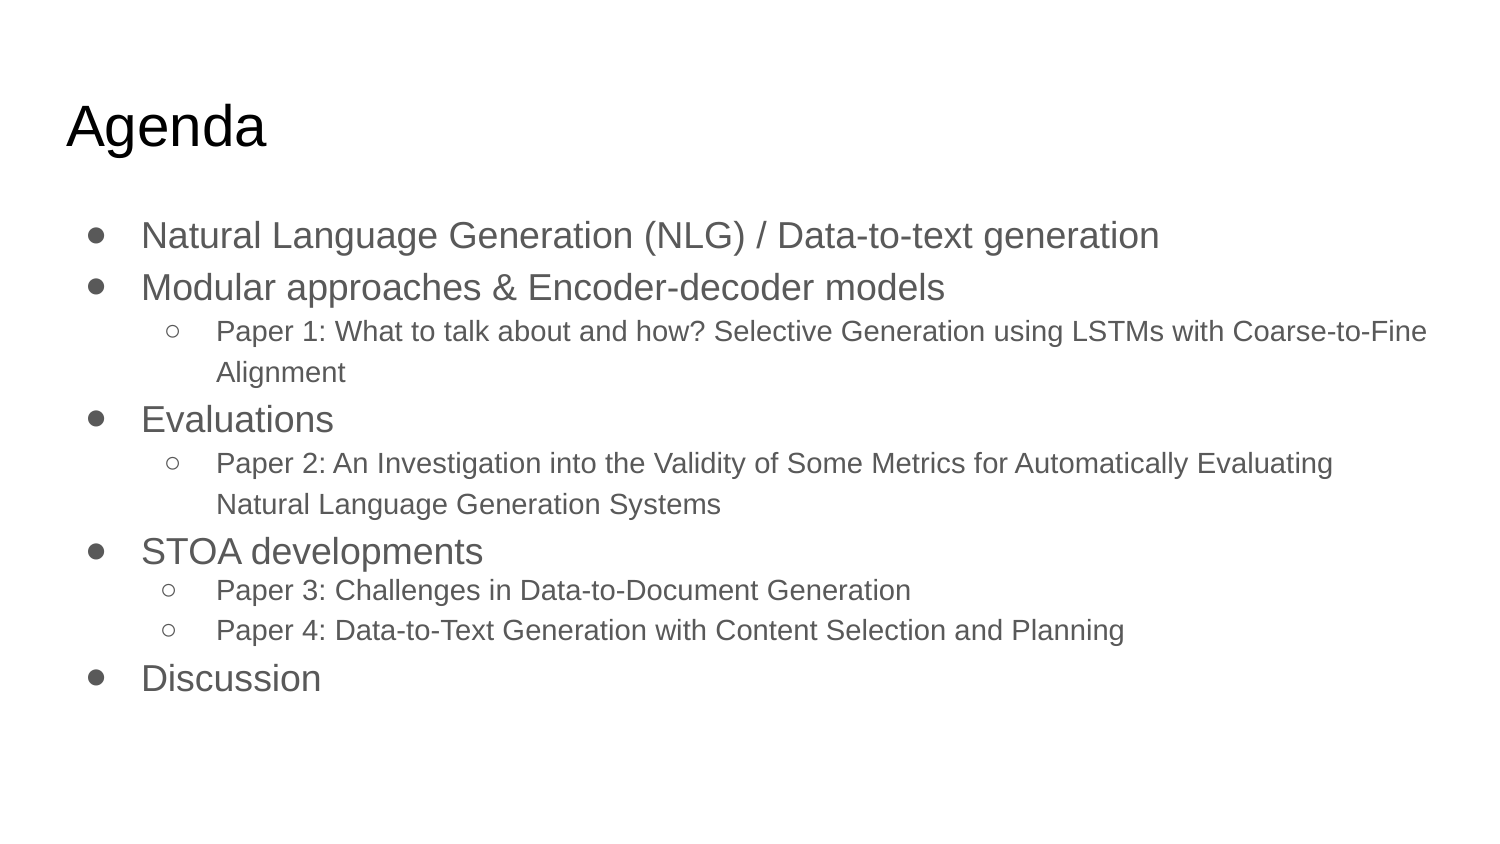

# Agenda
Natural Language Generation (NLG) / Data-to-text generation
Modular approaches & Encoder-decoder models
Paper 1: What to talk about and how? Selective Generation using LSTMs with Coarse-to-Fine Alignment
Evaluations
Paper 2: An Investigation into the Validity of Some Metrics for Automatically Evaluating Natural Language Generation Systems
STOA developments
Paper 3: Challenges in Data-to-Document Generation
Paper 4: Data-to-Text Generation with Content Selection and Planning
Discussion